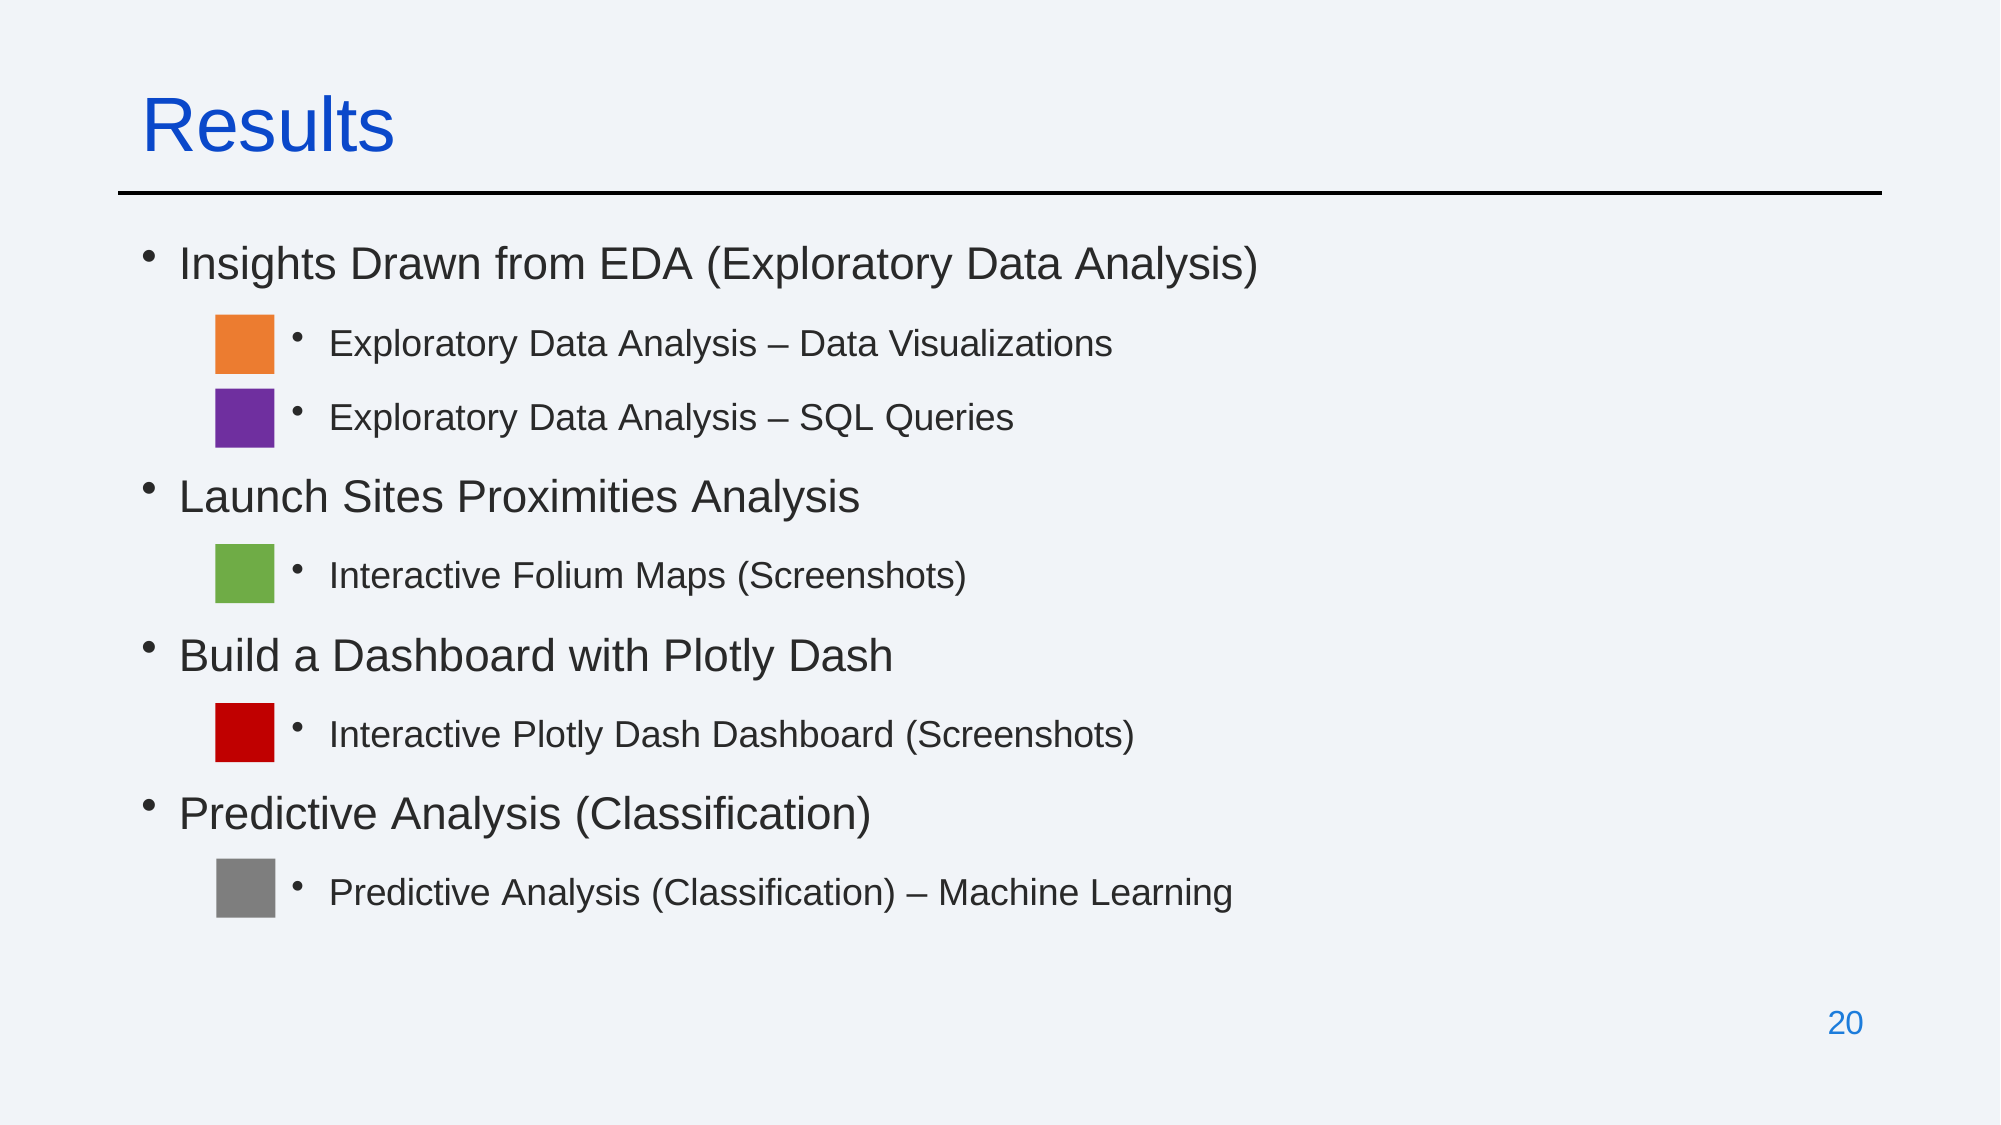

# Results

Insights Drawn from EDA (Exploratory Data Analysis)
Exploratory Data Analysis – Data Visualizations
Exploratory Data Analysis – SQL Queries
Launch Sites Proximities Analysis
Interactive Folium Maps (Screenshots)
Build a Dashboard with Plotly Dash
Interactive Plotly Dash Dashboard (Screenshots)
Predictive Analysis (Classification)
Predictive Analysis (Classification) – Machine Learning

20